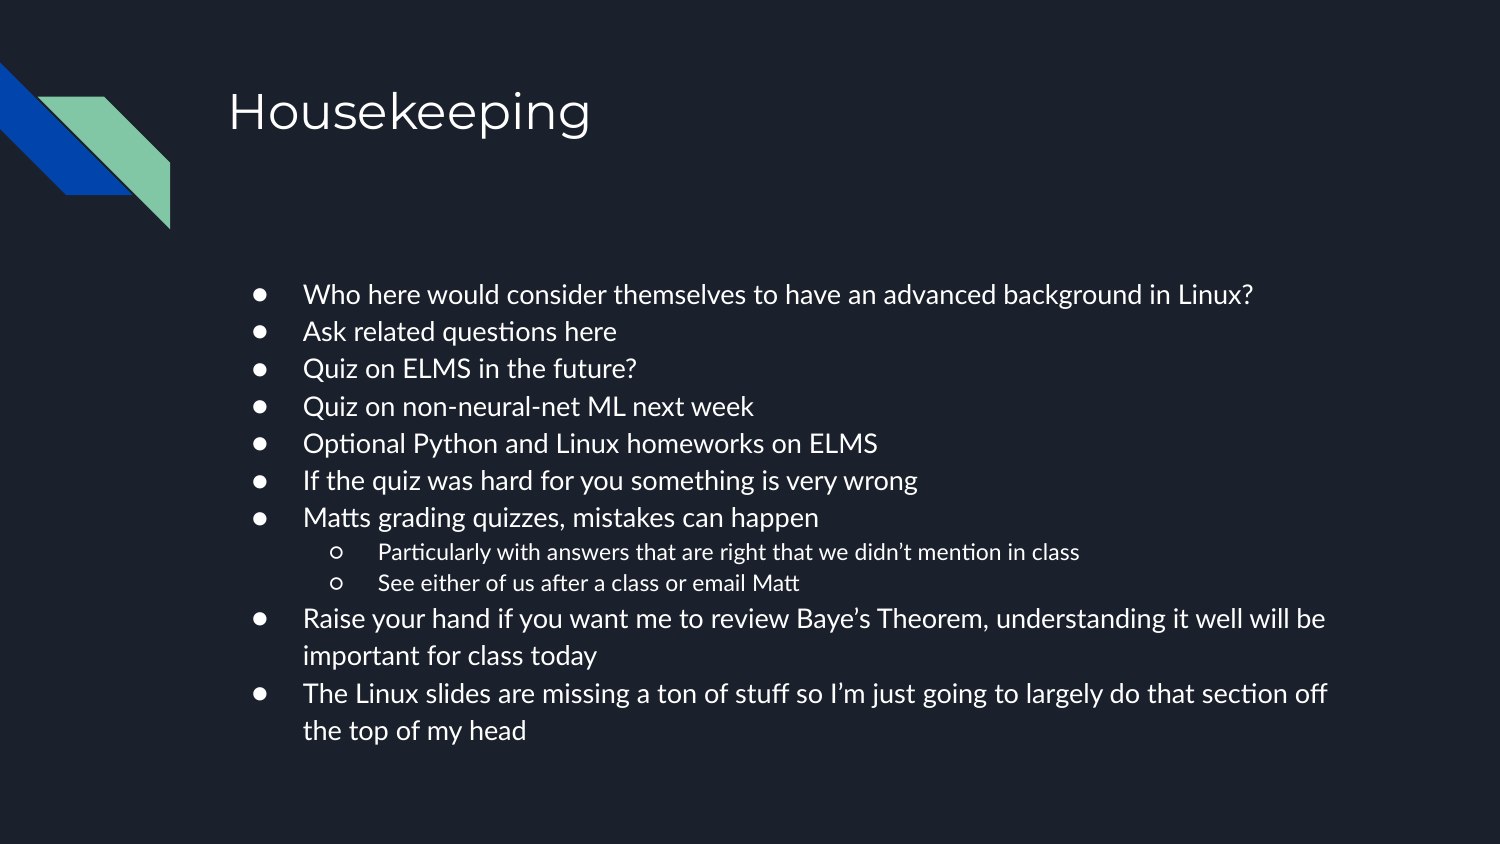

# Housekeeping
Who here would consider themselves to have an advanced background in Linux?
Ask related questions here
Quiz on ELMS in the future?
Quiz on non-neural-net ML next week
Optional Python and Linux homeworks on ELMS
If the quiz was hard for you something is very wrong
Matts grading quizzes, mistakes can happen
Particularly with answers that are right that we didn’t mention in class
See either of us after a class or email Matt
Raise your hand if you want me to review Baye’s Theorem, understanding it well will be important for class today
The Linux slides are missing a ton of stuff so I’m just going to largely do that section off the top of my head